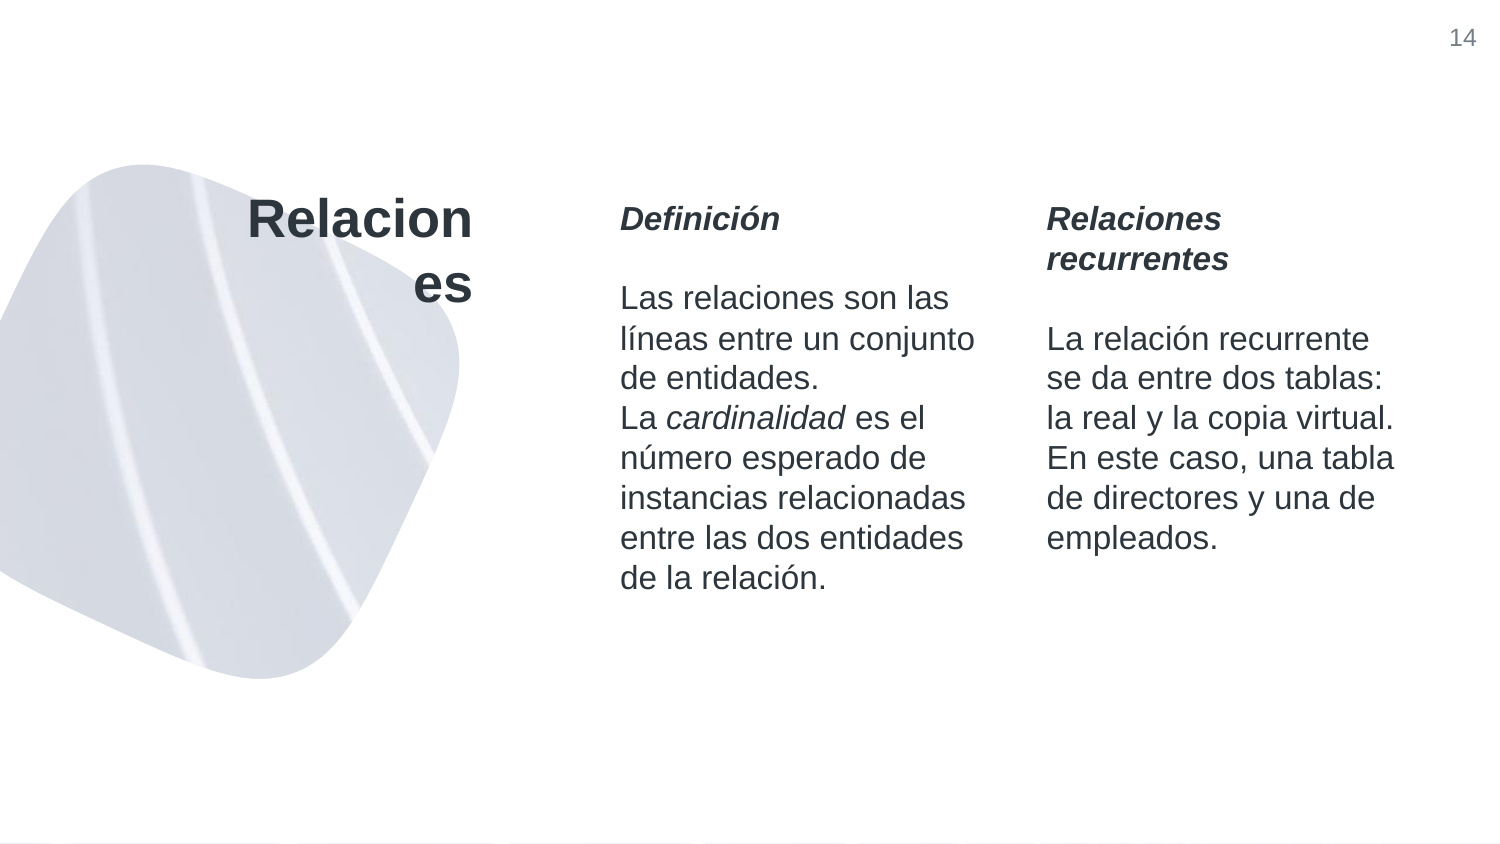

14
# Relaciones
Definición

Las relaciones son las líneas entre un conjunto de entidades.
La cardinalidad es el número esperado de instancias relacionadas entre las dos entidades de la relación.

Relaciones recurrentes

La relación recurrente se da entre dos tablas: la real y la copia virtual.
En este caso, una tabla de directores y una de empleados.